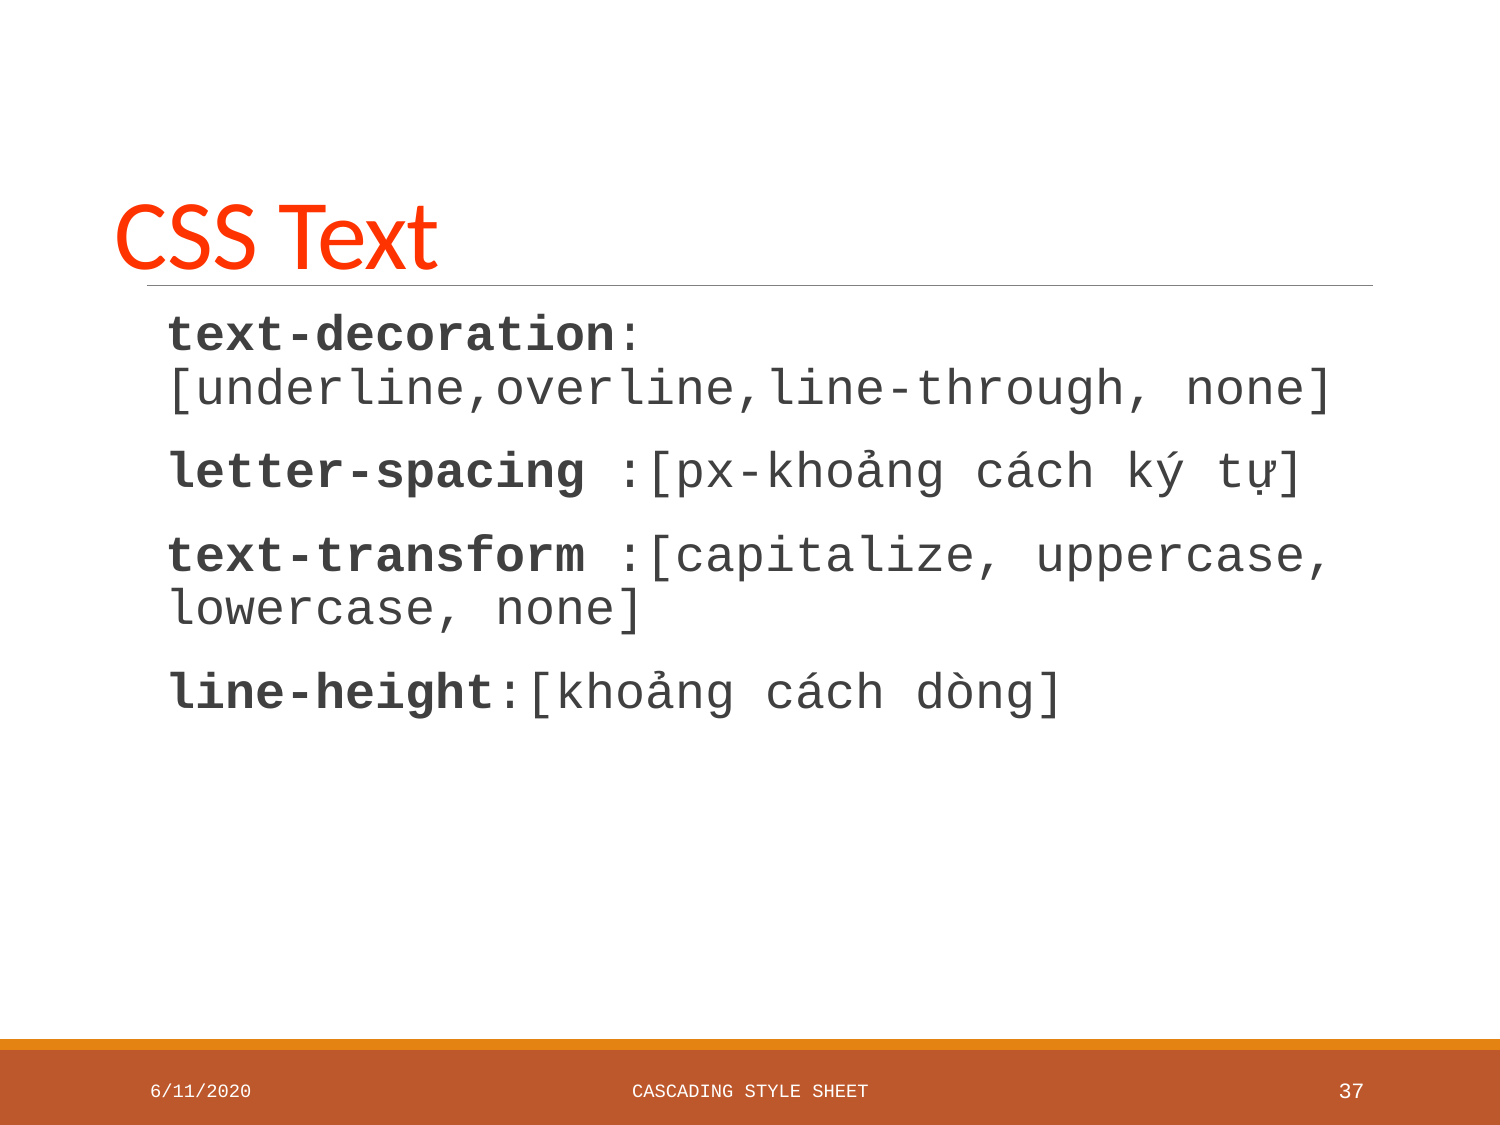

# CSS Text
text-decoration: [underline,overline,line-through, none]
letter-spacing :[px-khoảng cách ký tự]
text-transform :[capitalize, uppercase, lowercase, none]
line-height:[khoảng cách dòng]

6/11/2020
Cascading Style Sheet
37